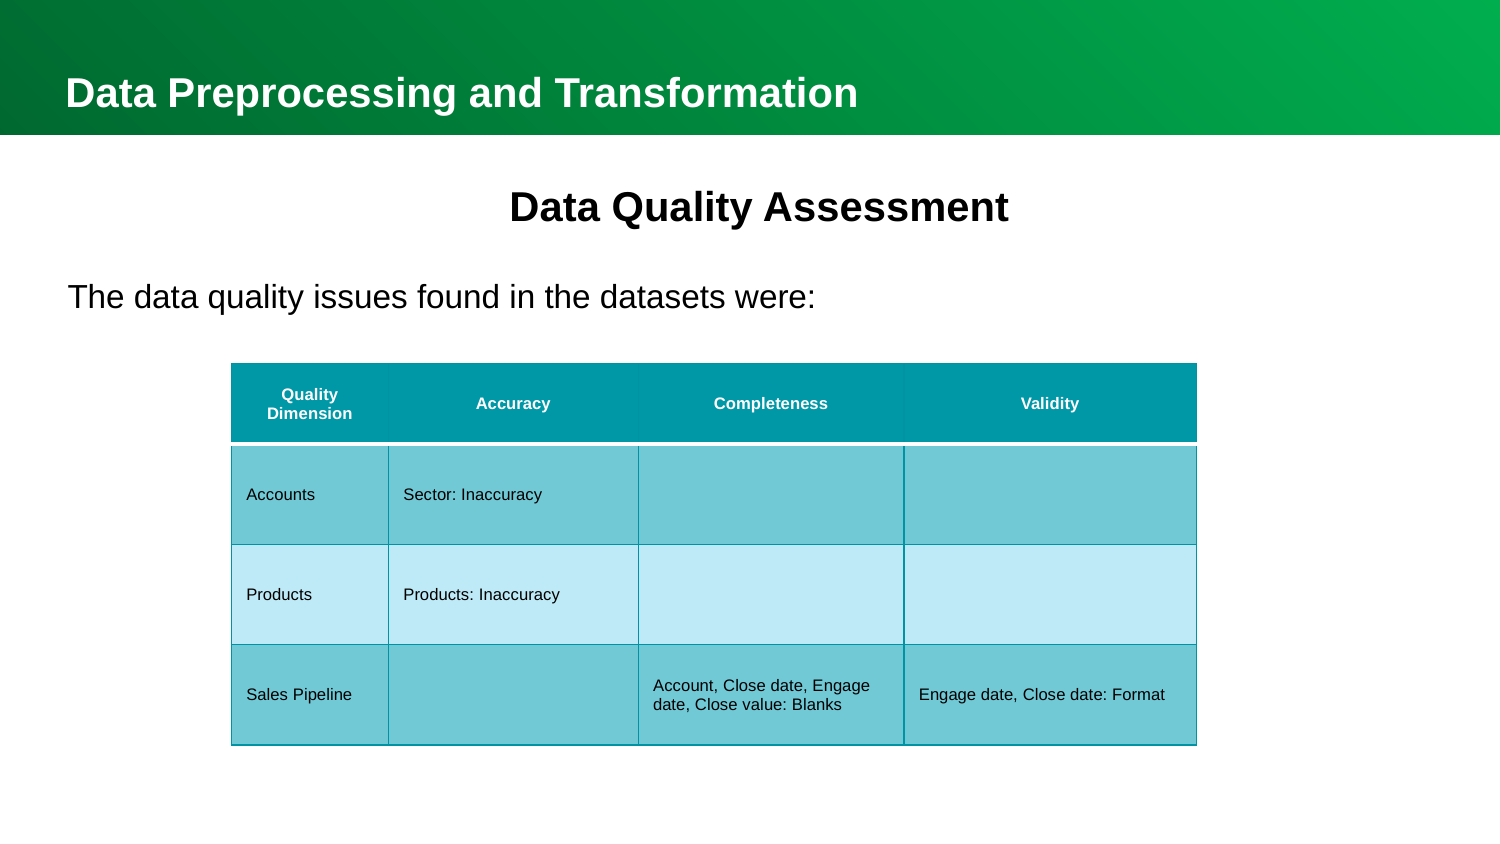

Data Preprocessing and Transformation
Data Quality Assessment
The data quality issues found in the datasets were:
| Quality Dimension | Accuracy | Completeness | Validity |
| --- | --- | --- | --- |
| Accounts | Sector: Inaccuracy |  |  |
| Products | Products: Inaccuracy |  |  |
| Sales Pipeline |  | Account, Close date, Engage date, Close value: Blanks | Engage date, Close date: Format |